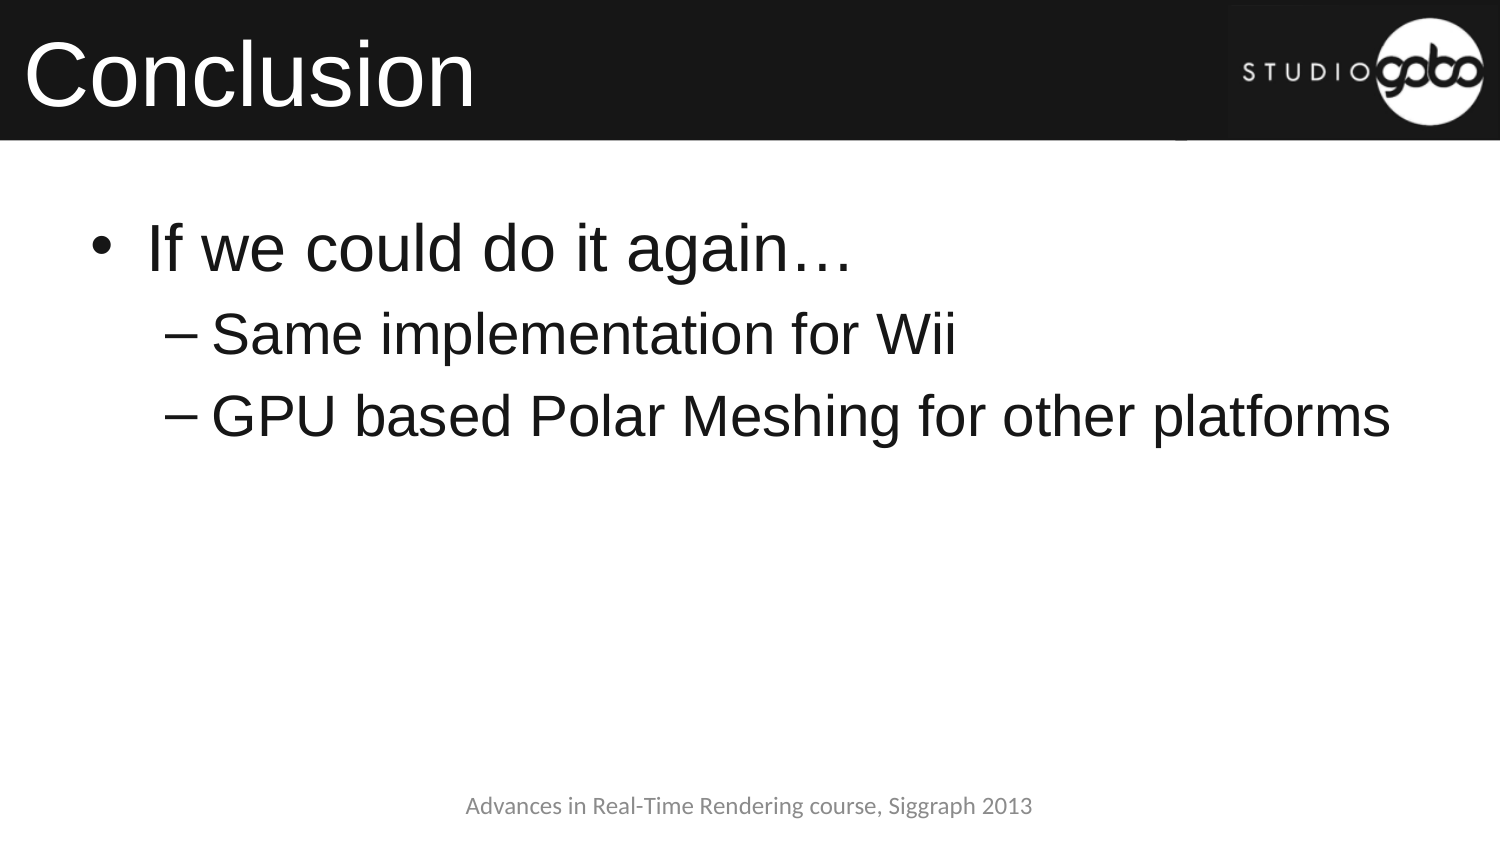

# Conclusion
If we could do it again…
Same implementation for Wii
GPU based Polar Meshing for other platforms

Advances in Real-Time Rendering course, Siggraph 2013